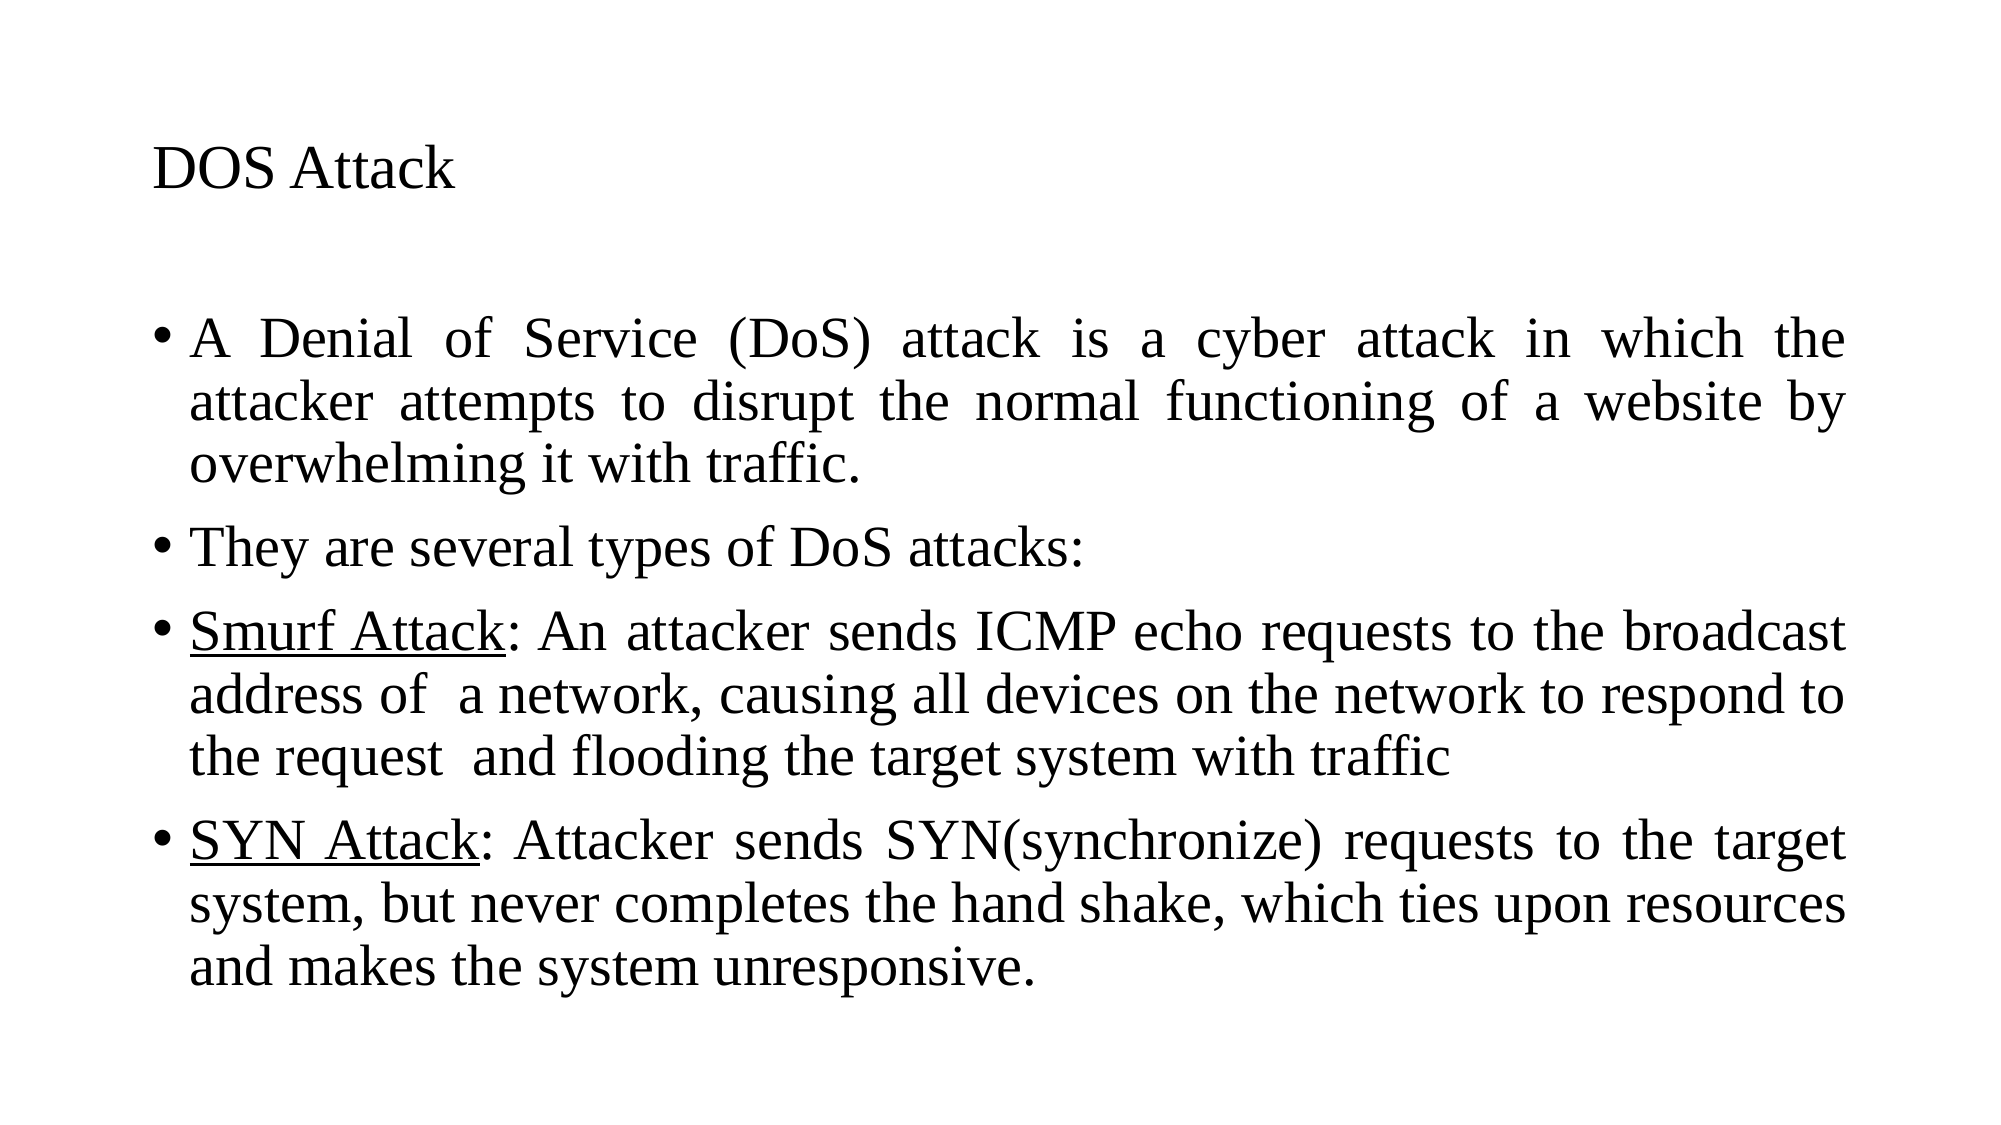

# DOS Attack
A Denial of Service (DoS) attack is a cyber attack in which the attacker attempts to disrupt the normal functioning of a website by overwhelming it with traffic.
They are several types of DoS attacks:
Smurf Attack: An attacker sends ICMP echo requests to the broadcast address of  a network, causing all devices on the network to respond to the request  and flooding the target system with traffic
SYN Attack: Attacker sends SYN(synchronize) requests to the target system, but never completes the hand shake, which ties upon resources and makes the system unresponsive.